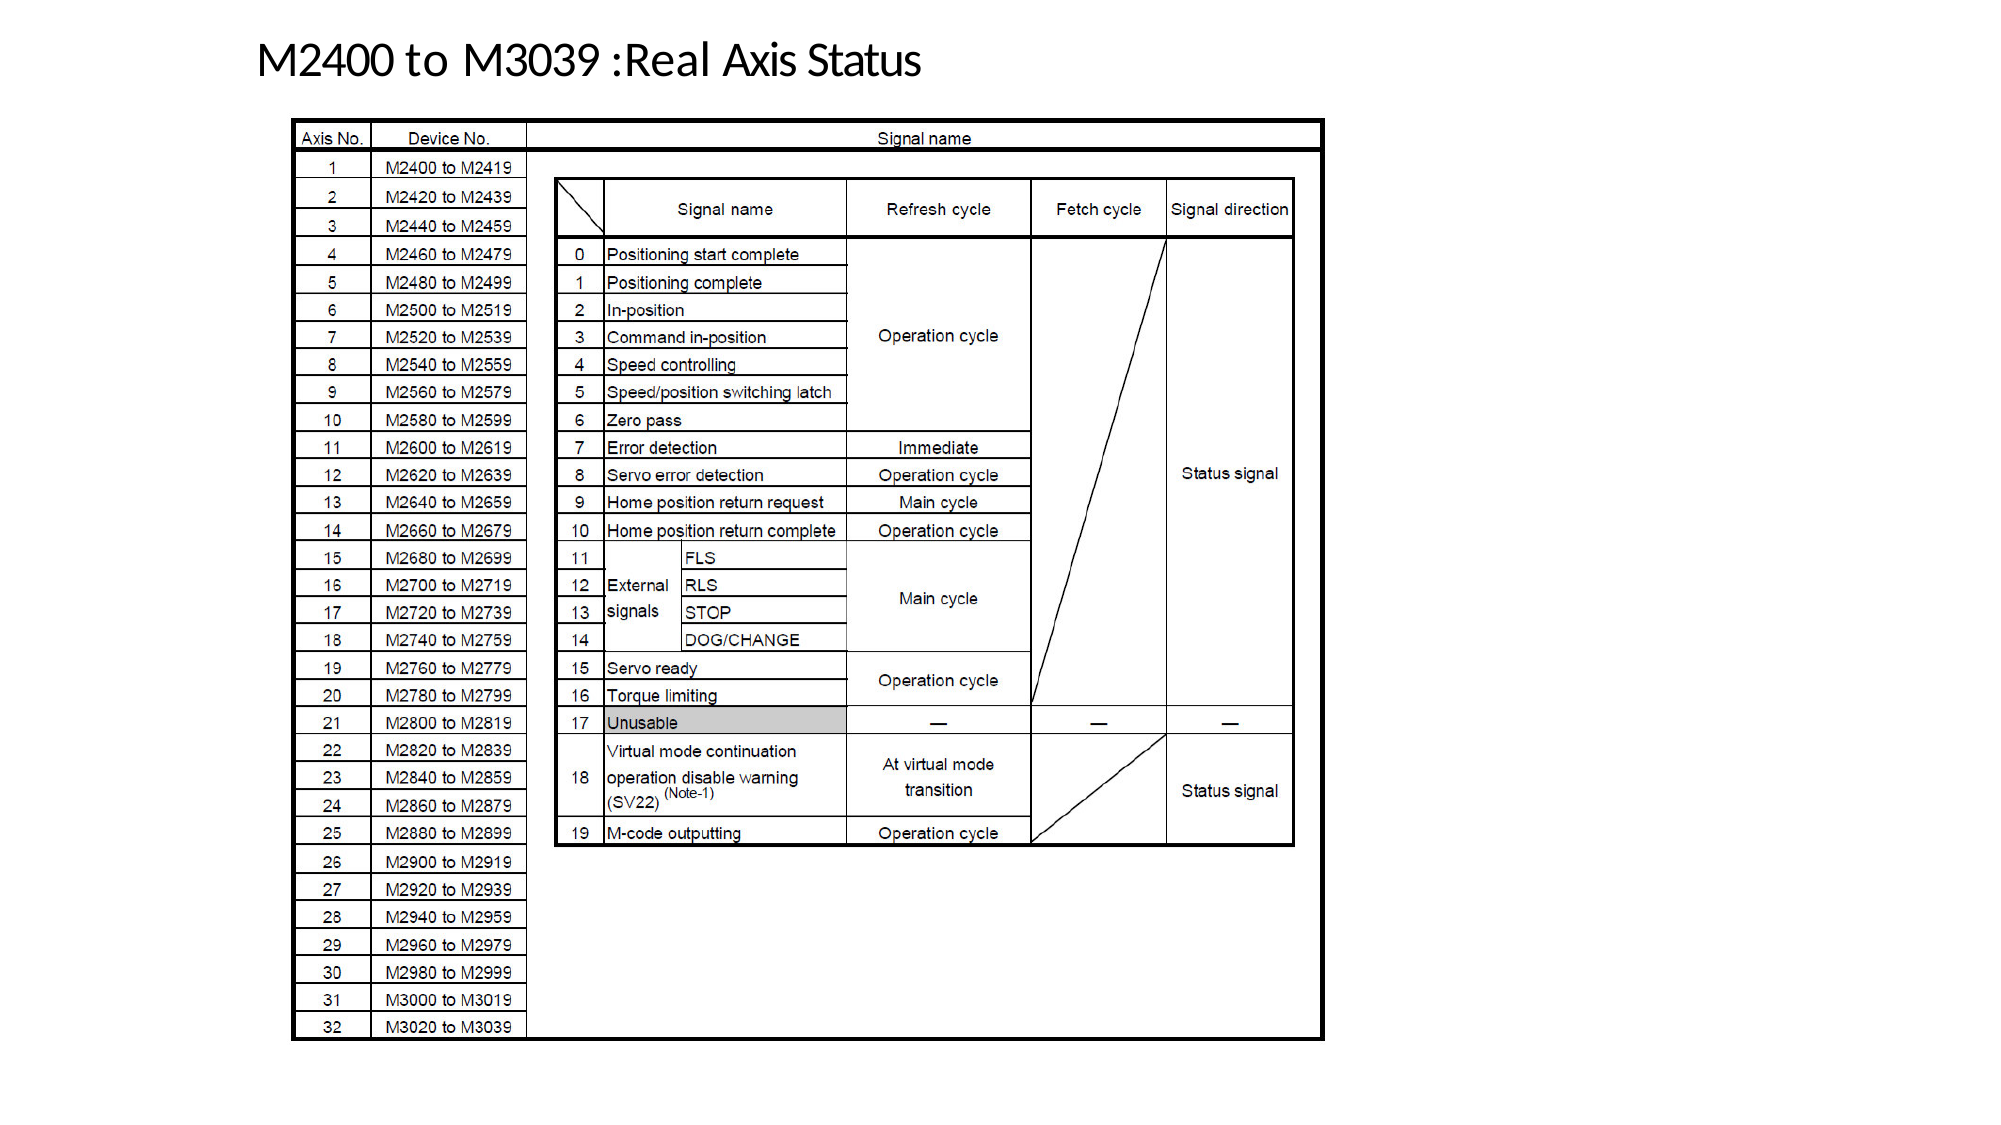

# M2400 to M3039 :Real Axis Status